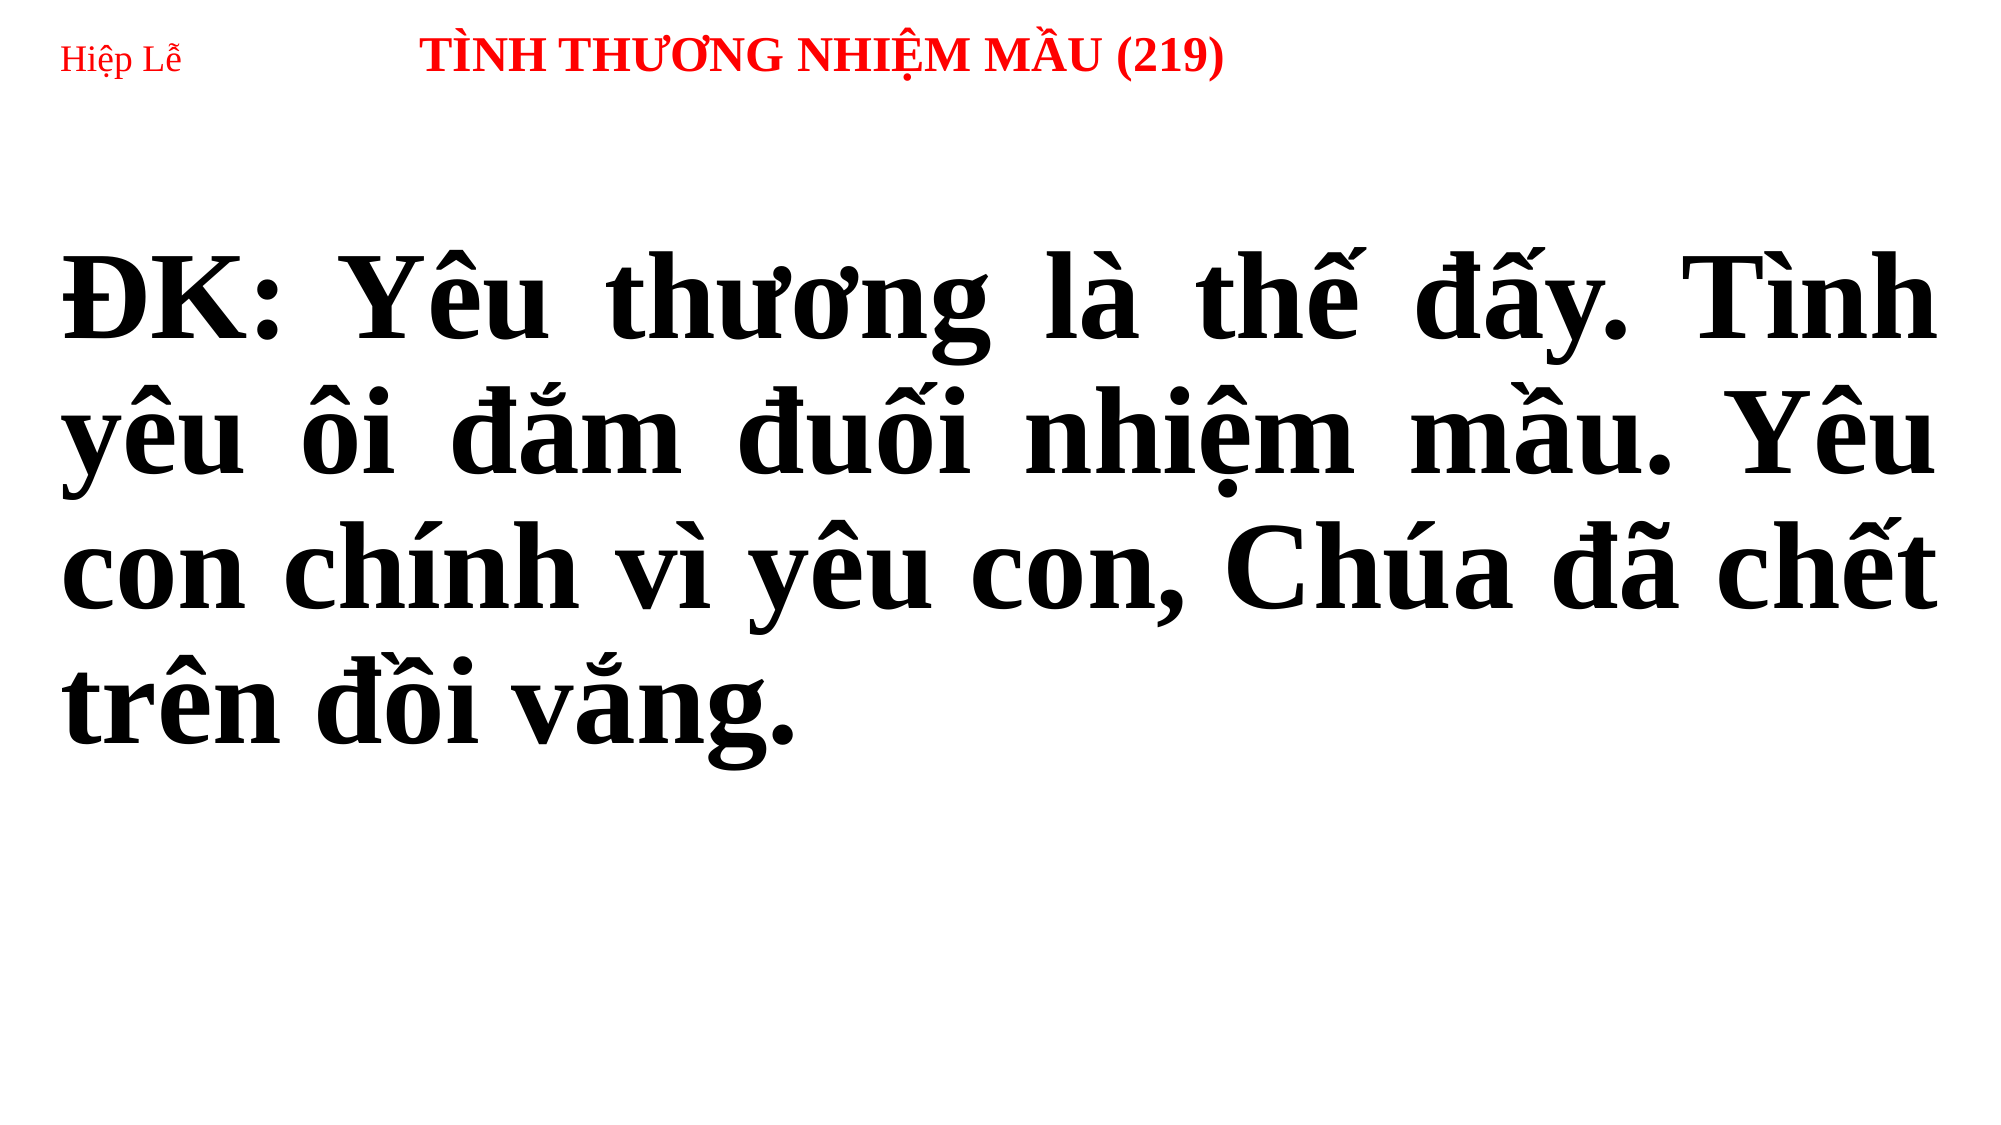

# Hiệp Lễ                         TÌNH THƯƠNG NHIỆM MẦU (219)
ĐK: Yêu thương là thế đấy. Tình yêu ôi đắm đuối nhiệm mầu. Yêu con chính vì yêu con, Chúa đã chết trên đồi vắng.